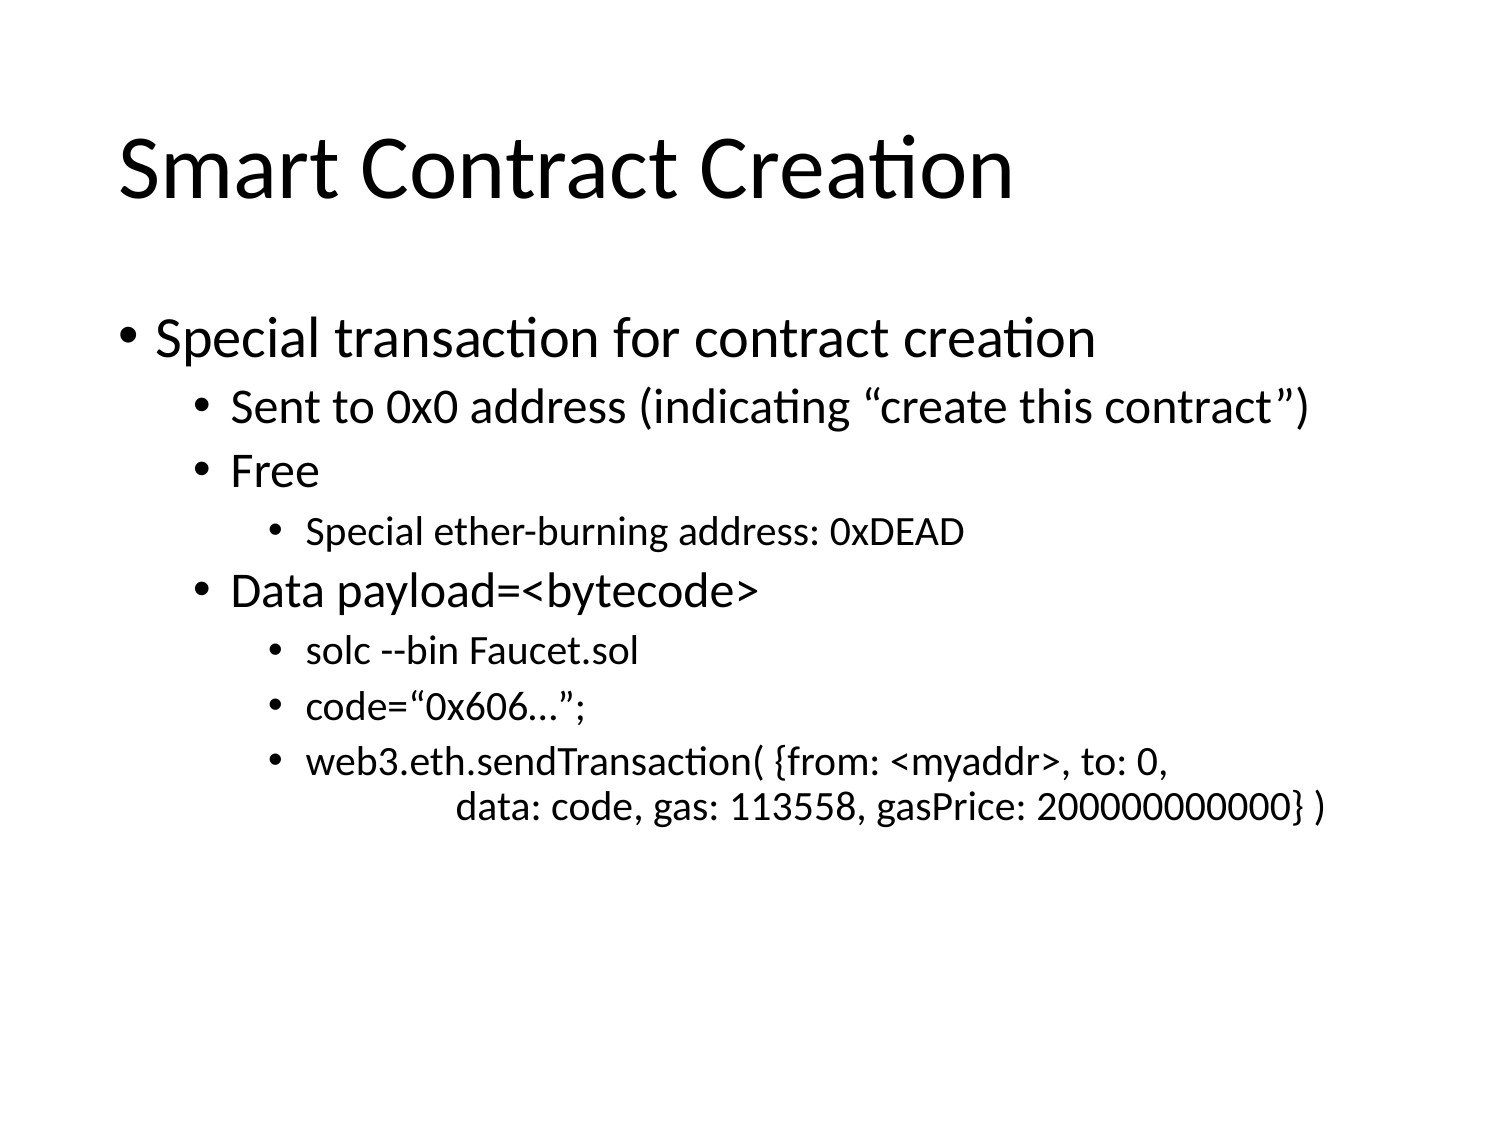

# Smart Contract Creation
Special transaction for contract creation
Sent to 0x0 address (indicating “create this contract”)
Free
Special ether-burning address: 0xDEAD
Data payload=<bytecode>
solc --bin Faucet.sol
code=“0x606…”;
web3.eth.sendTransaction( {from: <myaddr>, to: 0,
	data: code, gas: 113558, gasPrice: 200000000000} )